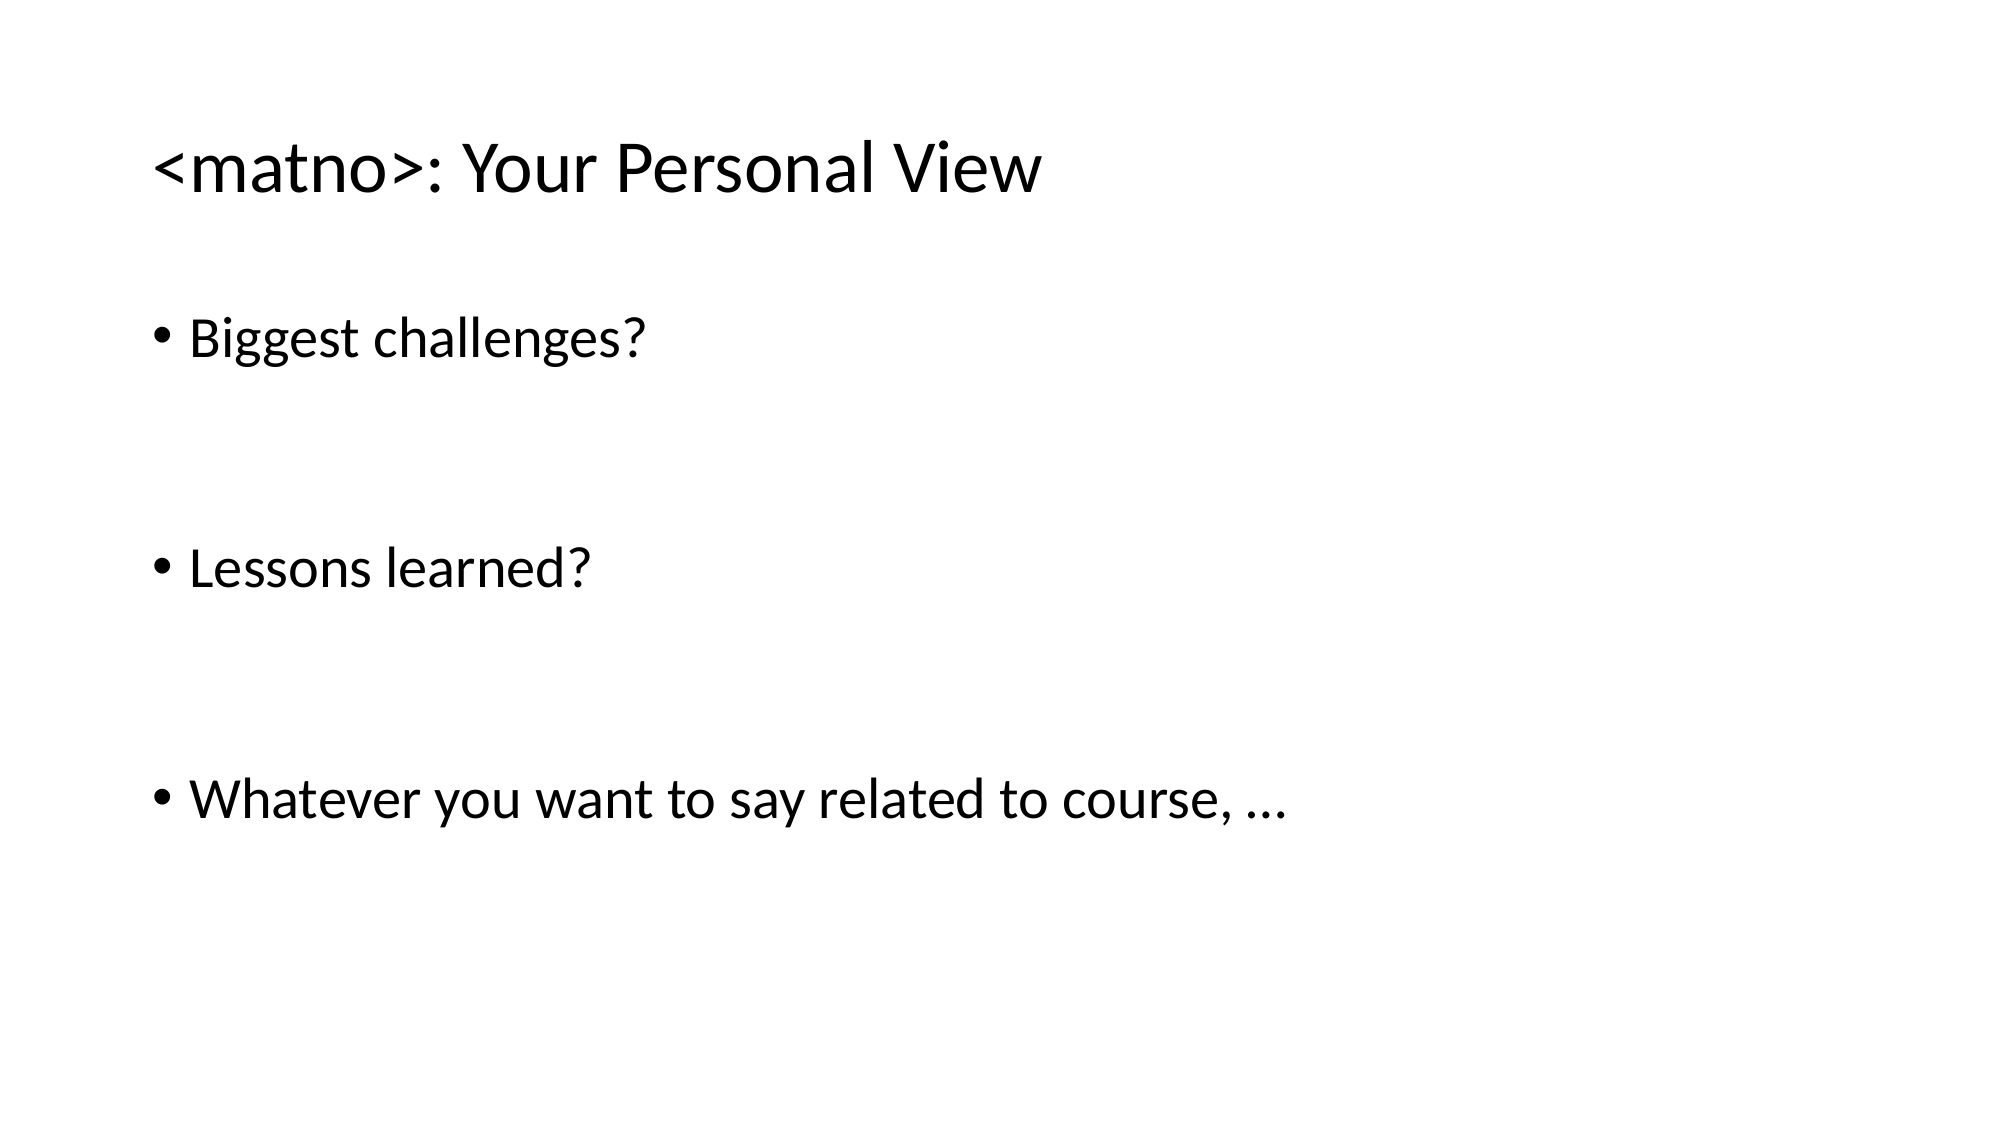

# <matno>: Your Personal View
Biggest challenges?

Lessons learned?

Whatever you want to say related to course, …